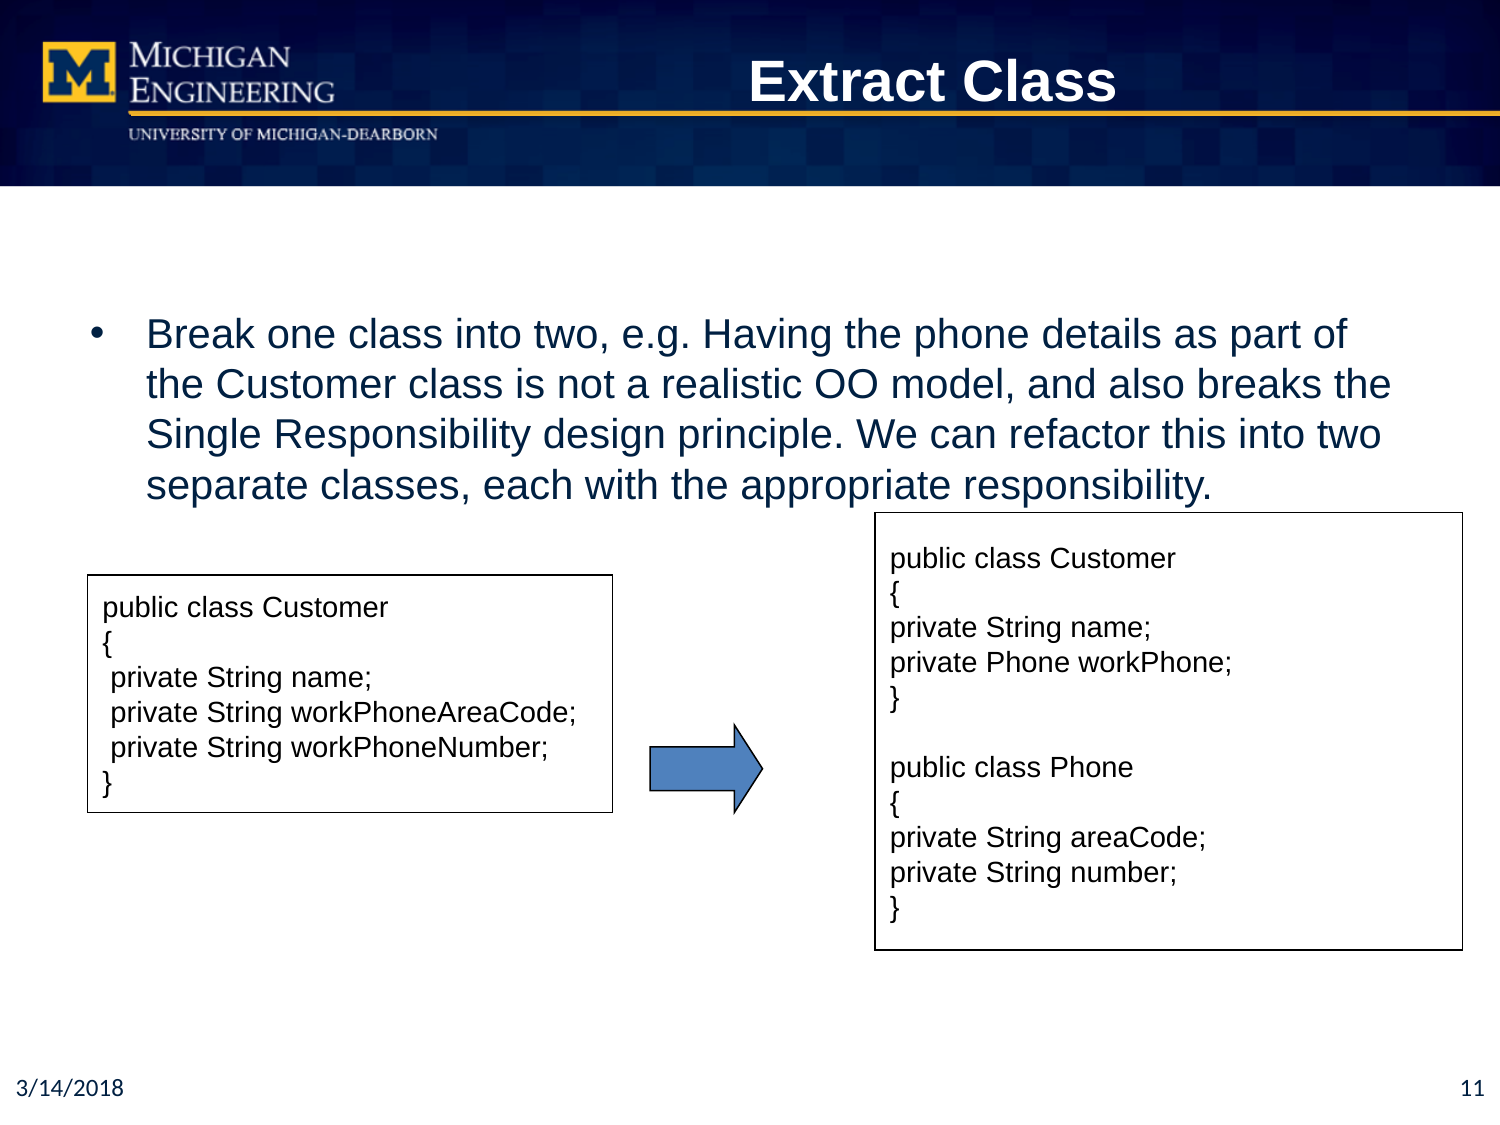

# Extract Class
Break one class into two, e.g. Having the phone details as part of the Customer class is not a realistic OO model, and also breaks the Single Responsibility design principle. We can refactor this into two separate classes, each with the appropriate responsibility.
public class Customer
{
private String name;
private Phone workPhone;
}

public class Phone
{
private String areaCode;
private String number;
}
public class Customer
{
 private String name;
 private String workPhoneAreaCode;
 private String workPhoneNumber;
}

3/14/2018
11